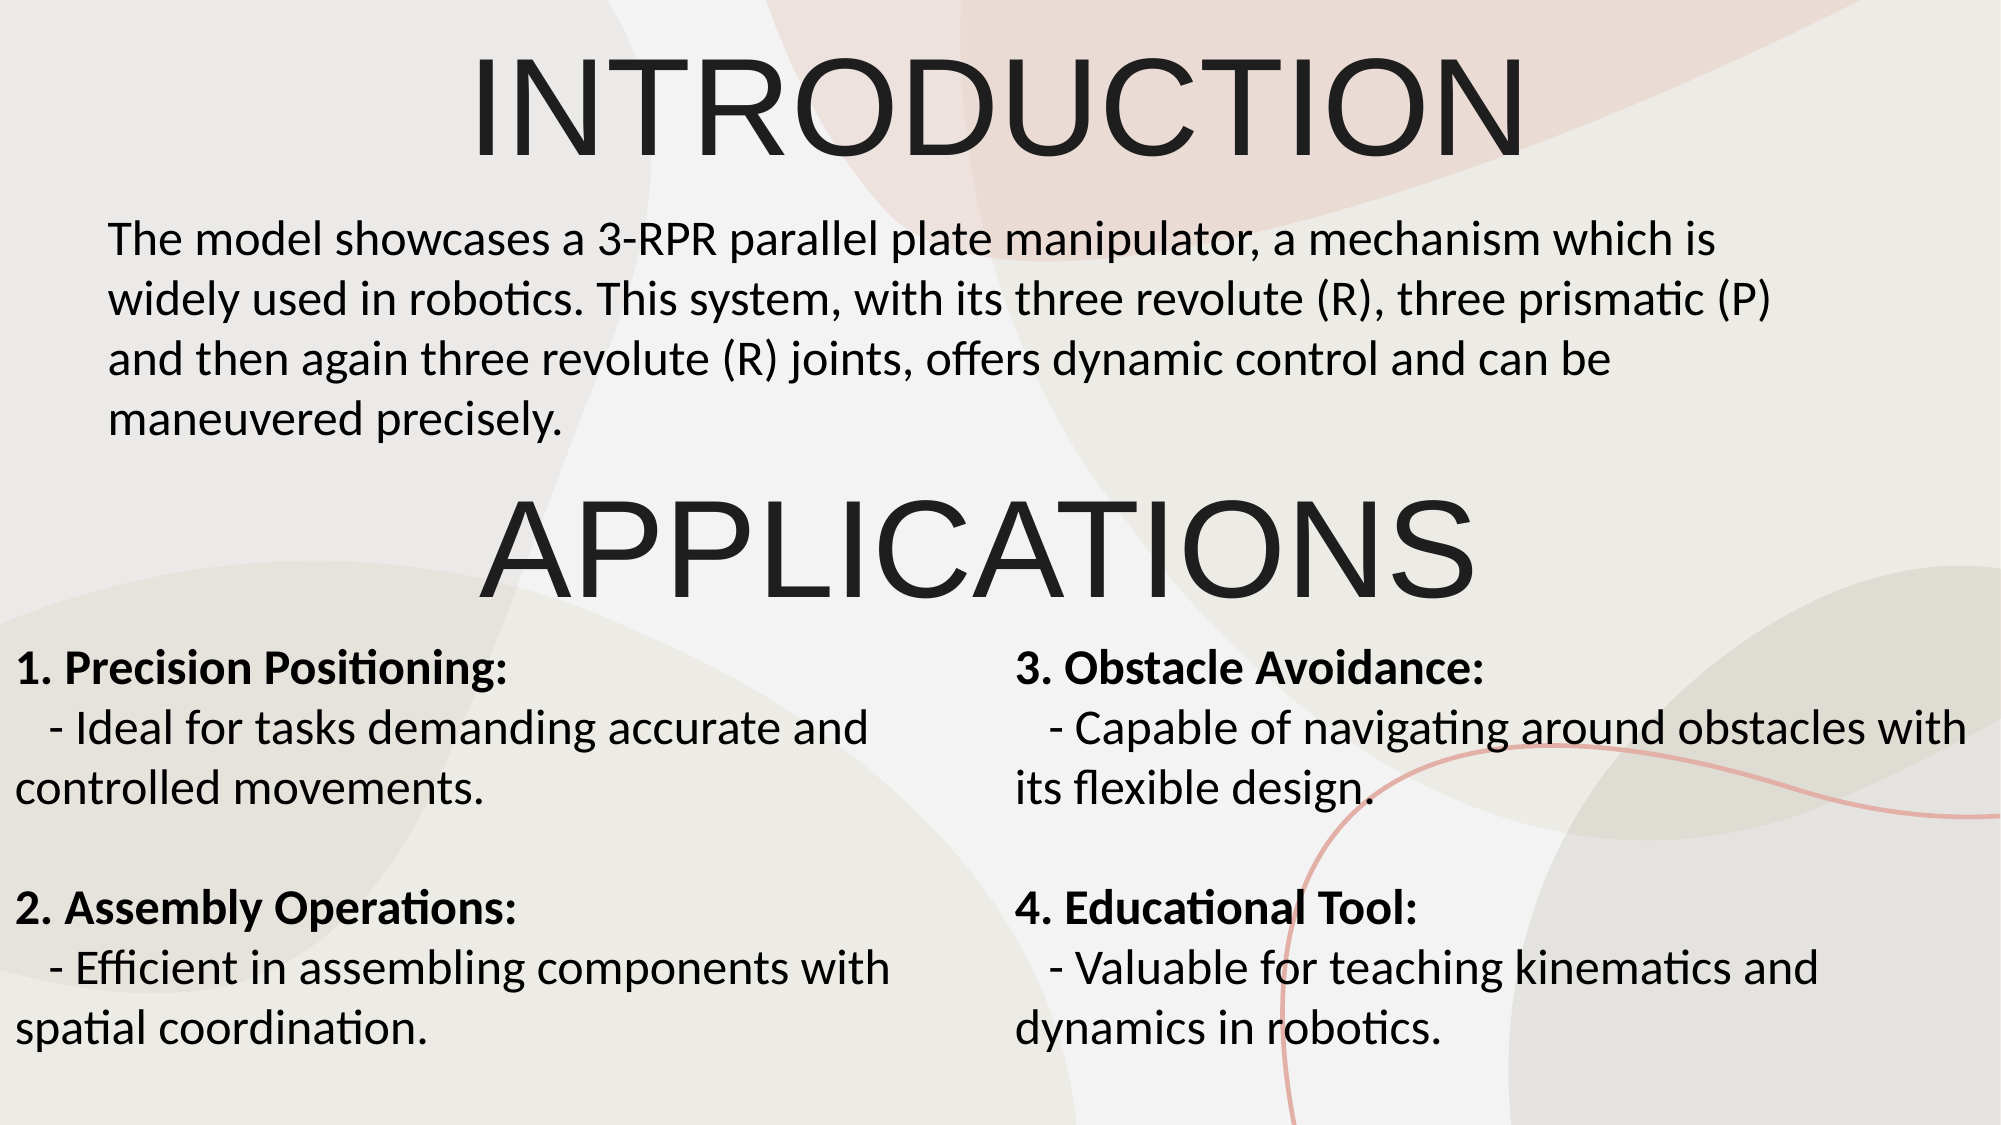

# INTRODUCTION
The model showcases a 3-RPR parallel plate manipulator, a mechanism which is widely used in robotics. This system, with its three revolute (R), three prismatic (P) and then again three revolute (R) joints, offers dynamic control and can be maneuvered precisely.
APPLICATIONS
1. Precision Positioning:
   - Ideal for tasks demanding accurate and controlled movements.

2. Assembly Operations:
   - Efficient in assembling components with spatial coordination.
3. Obstacle Avoidance:
   - Capable of navigating around obstacles with its flexible design.

4. Educational Tool:
   - Valuable for teaching kinematics and dynamics in robotics.